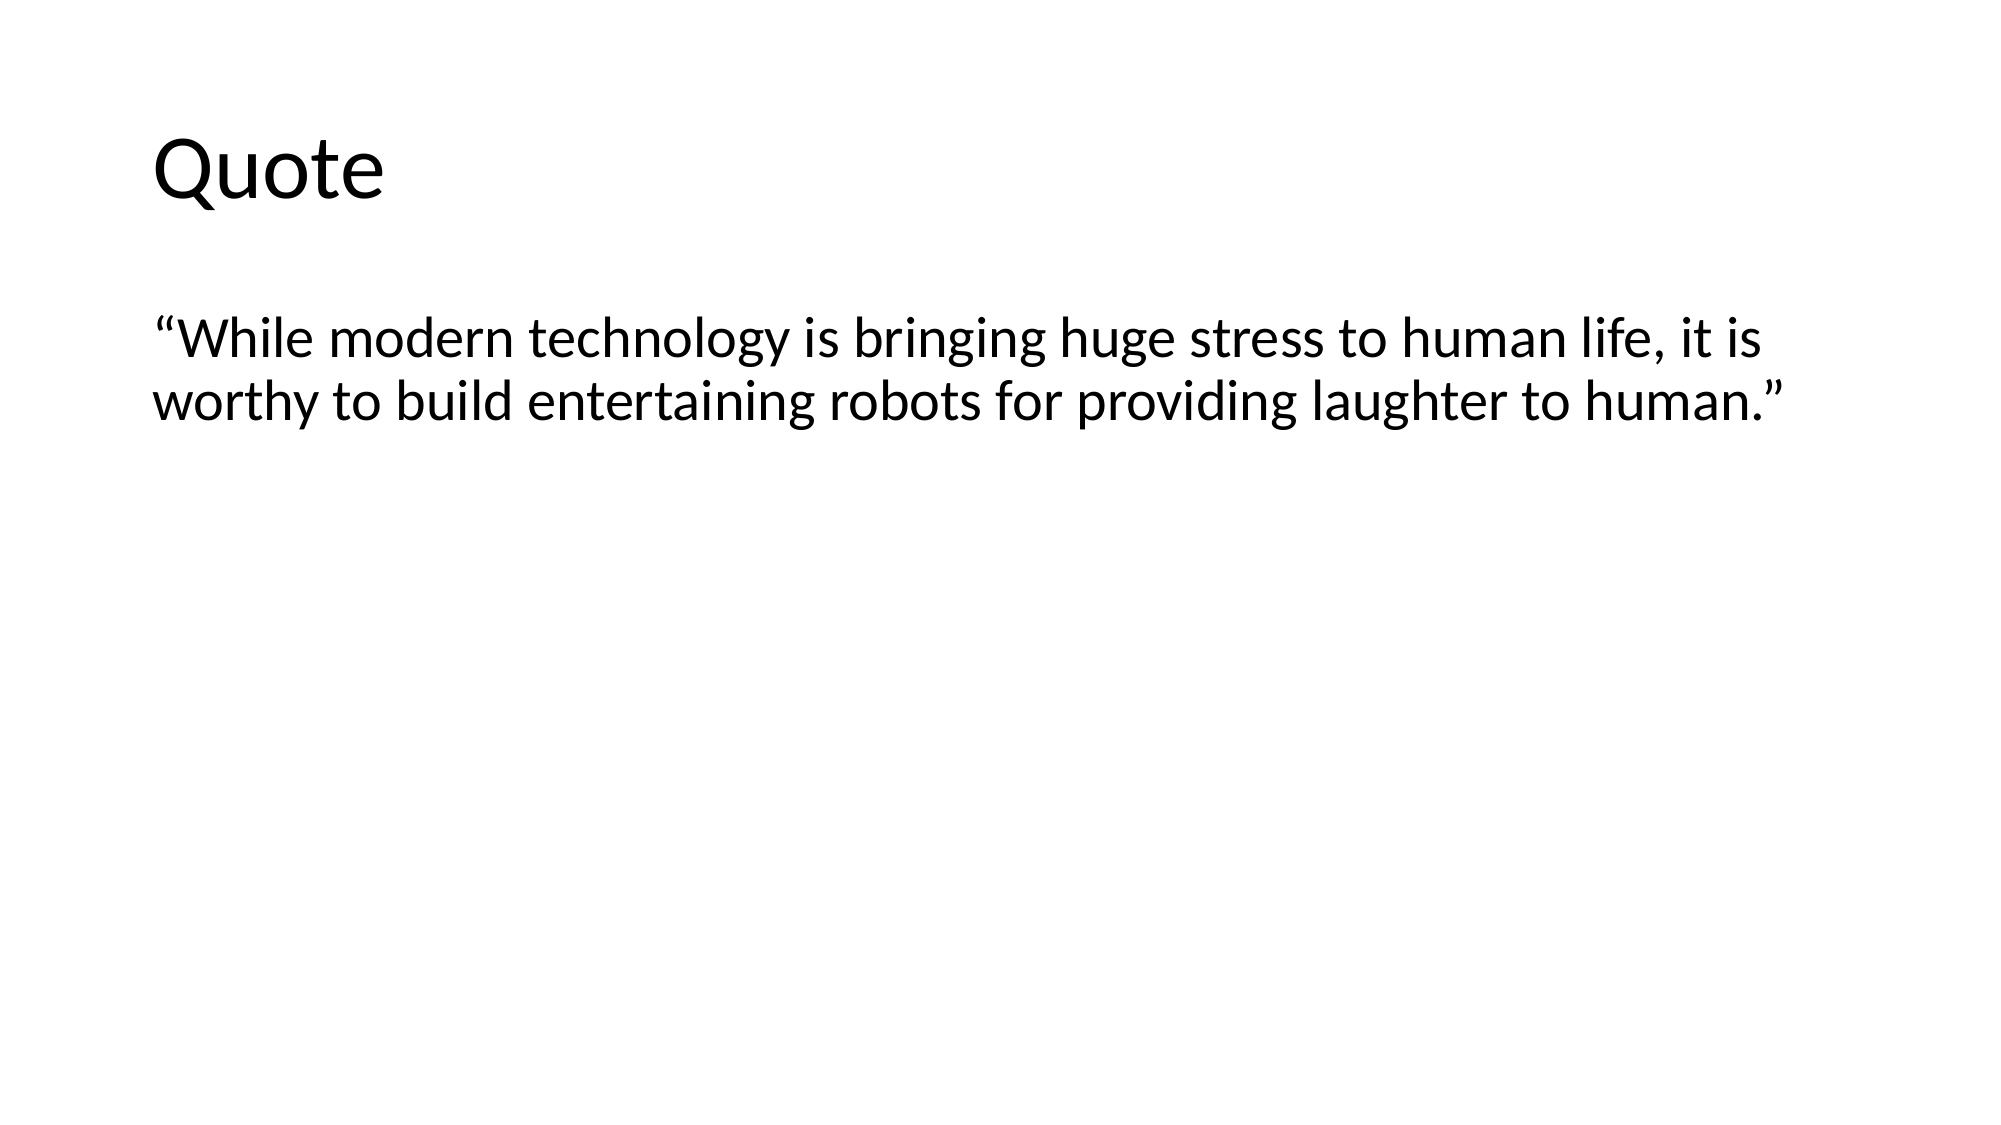

# Quote
“While modern technology is bringing huge stress to human life, it is worthy to build entertaining robots for providing laughter to human.”